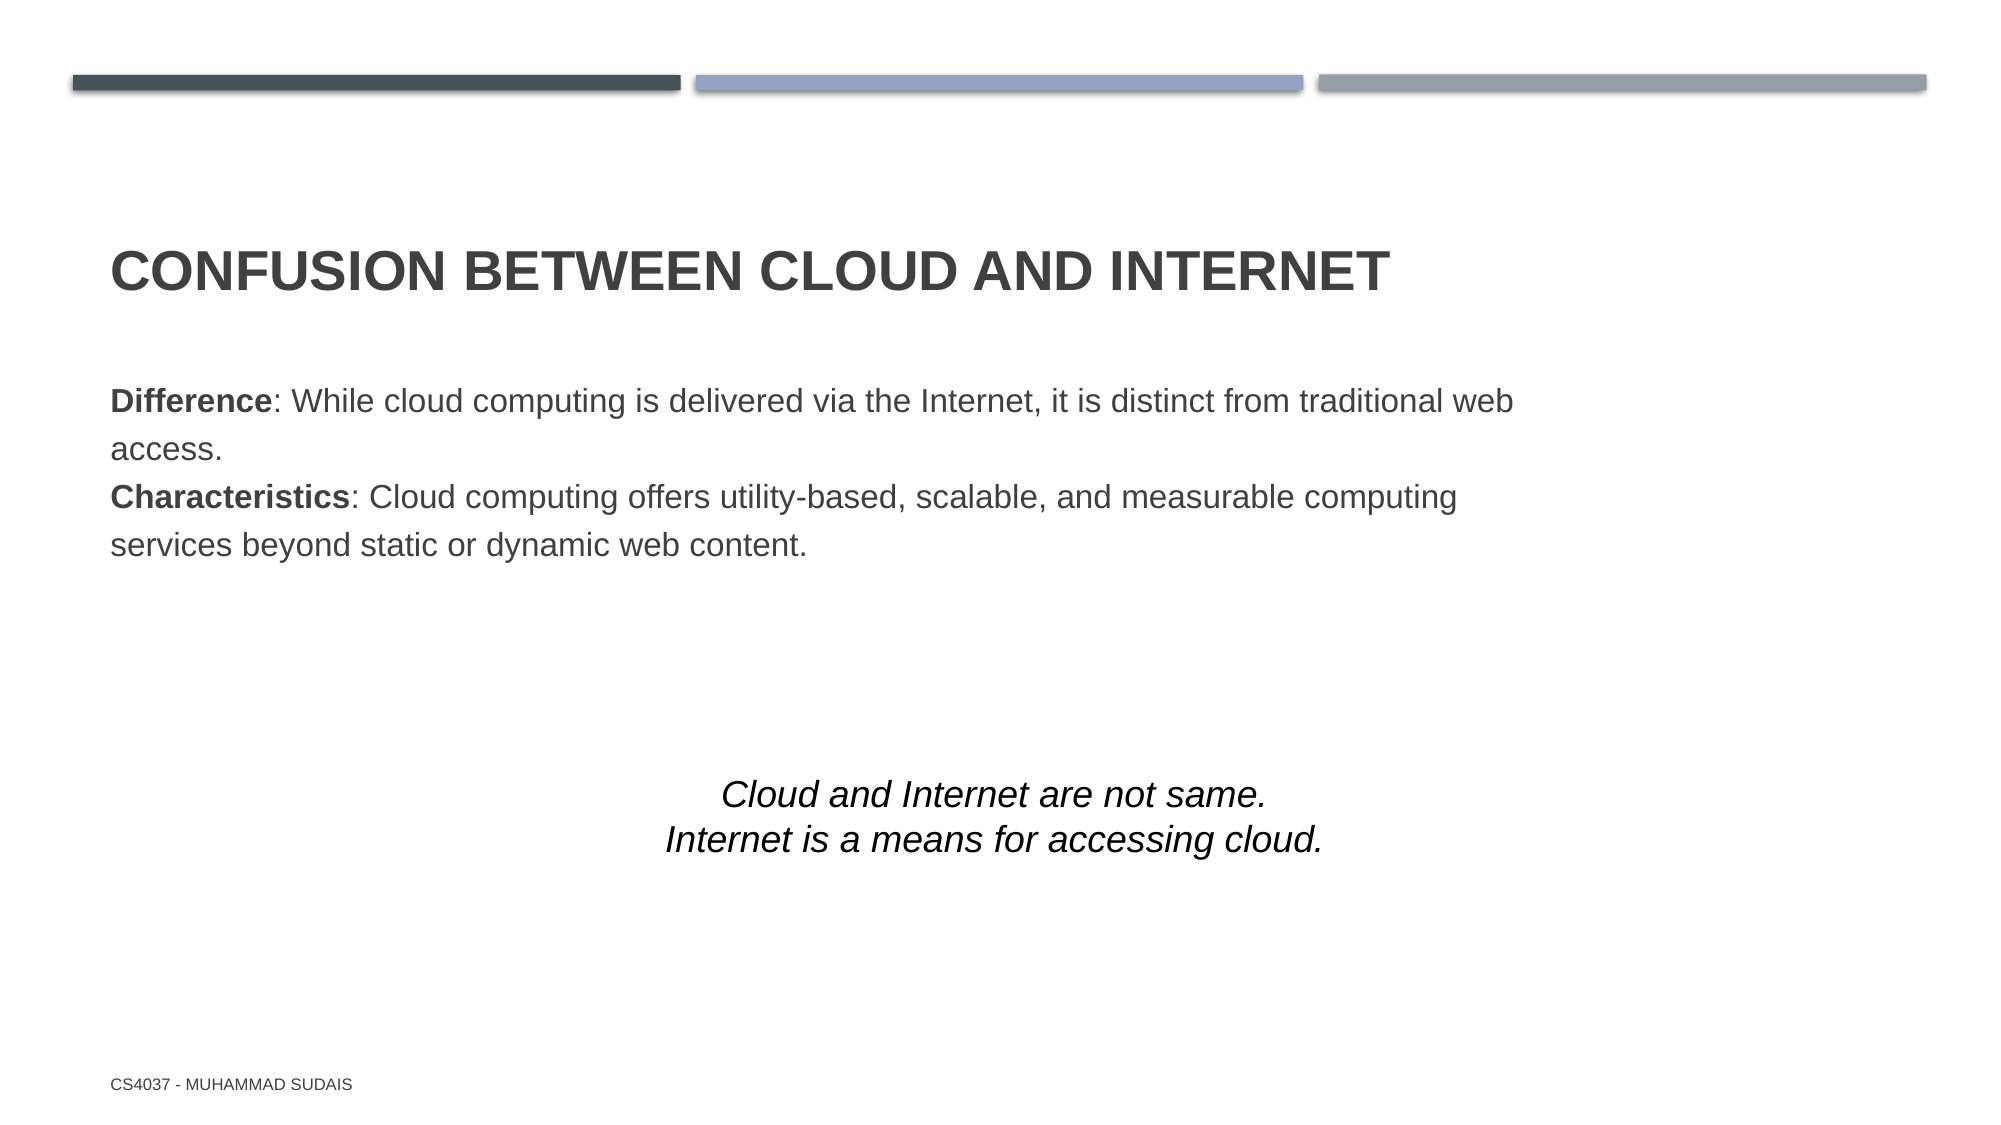

# Confusion Between Cloud and Internet
Difference: While cloud computing is delivered via the Internet, it is distinct from traditional web access.
Characteristics: Cloud computing offers utility-based, scalable, and measurable computing services beyond static or dynamic web content.

Cloud and Internet are not same.
Internet is a means for accessing cloud.
CS4037 - Muhammad Sudais